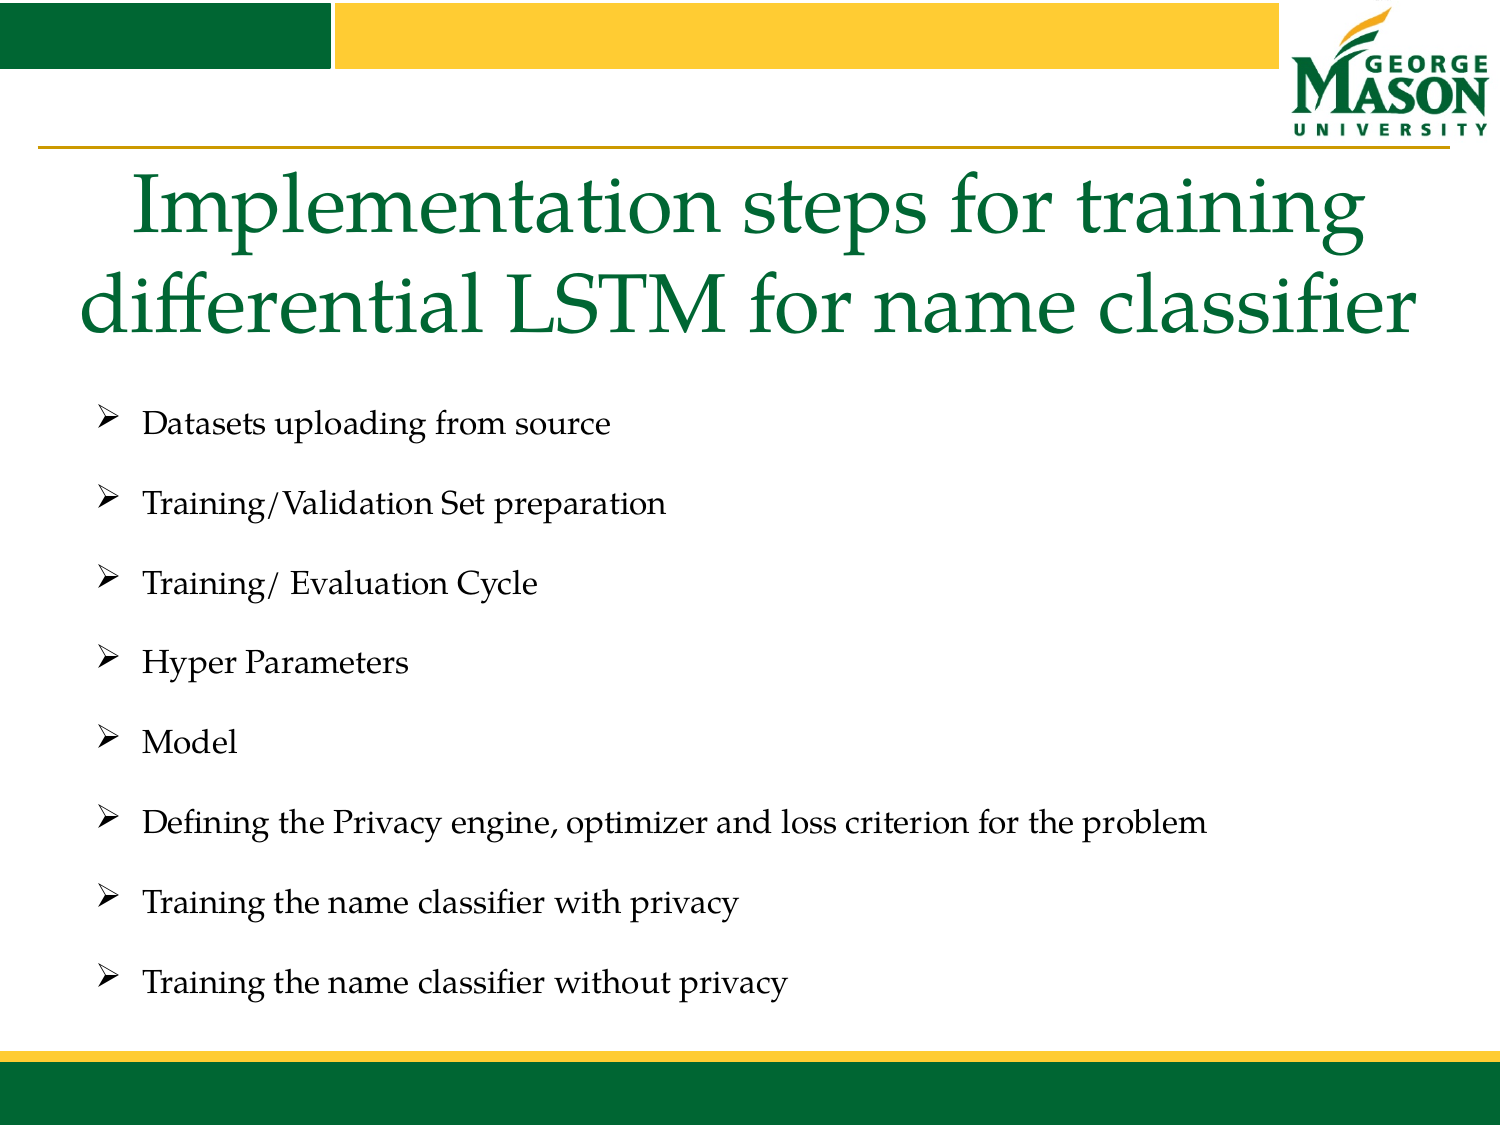

# Implementation steps for training differential LSTM for name classifier

Datasets uploading from source

Training/Validation Set preparation

Training/ Evaluation Cycle

Hyper Parameters

Model

Defining the Privacy engine, optimizer and loss criterion for the problem

Training the name classifier with privacy

Training the name classifier without privacy